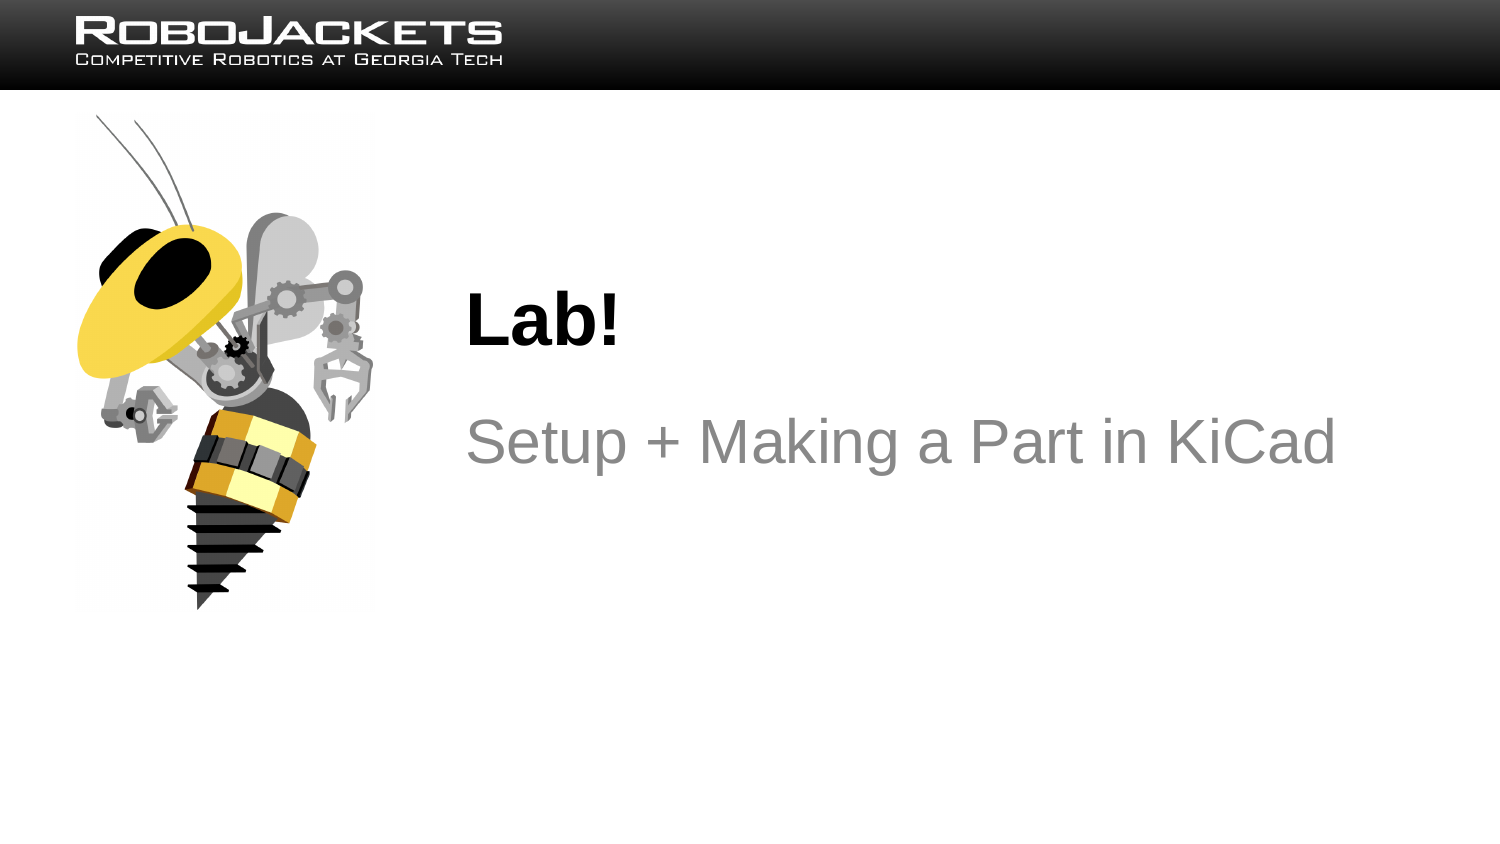

# Lab!
Setup + Making a Part in KiCad